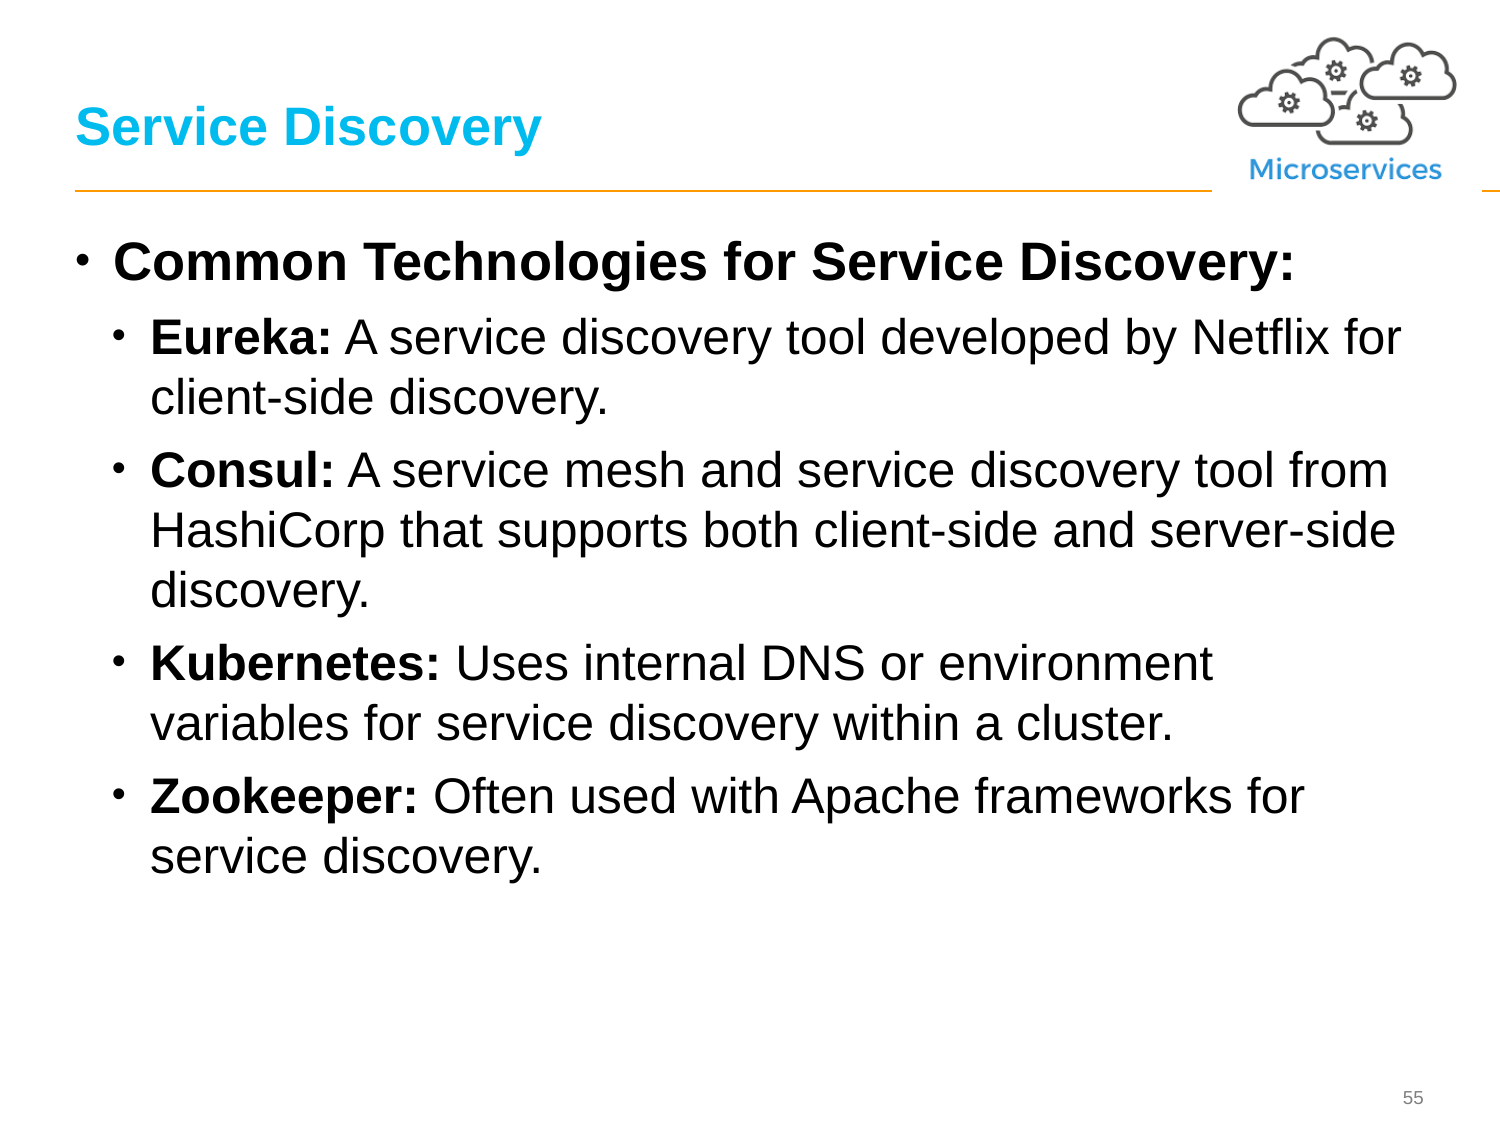

# Service Discovery
Common Technologies for Service Discovery:
Eureka: A service discovery tool developed by Netflix for client-side discovery.
Consul: A service mesh and service discovery tool from HashiCorp that supports both client-side and server-side discovery.
Kubernetes: Uses internal DNS or environment variables for service discovery within a cluster.
Zookeeper: Often used with Apache frameworks for service discovery.